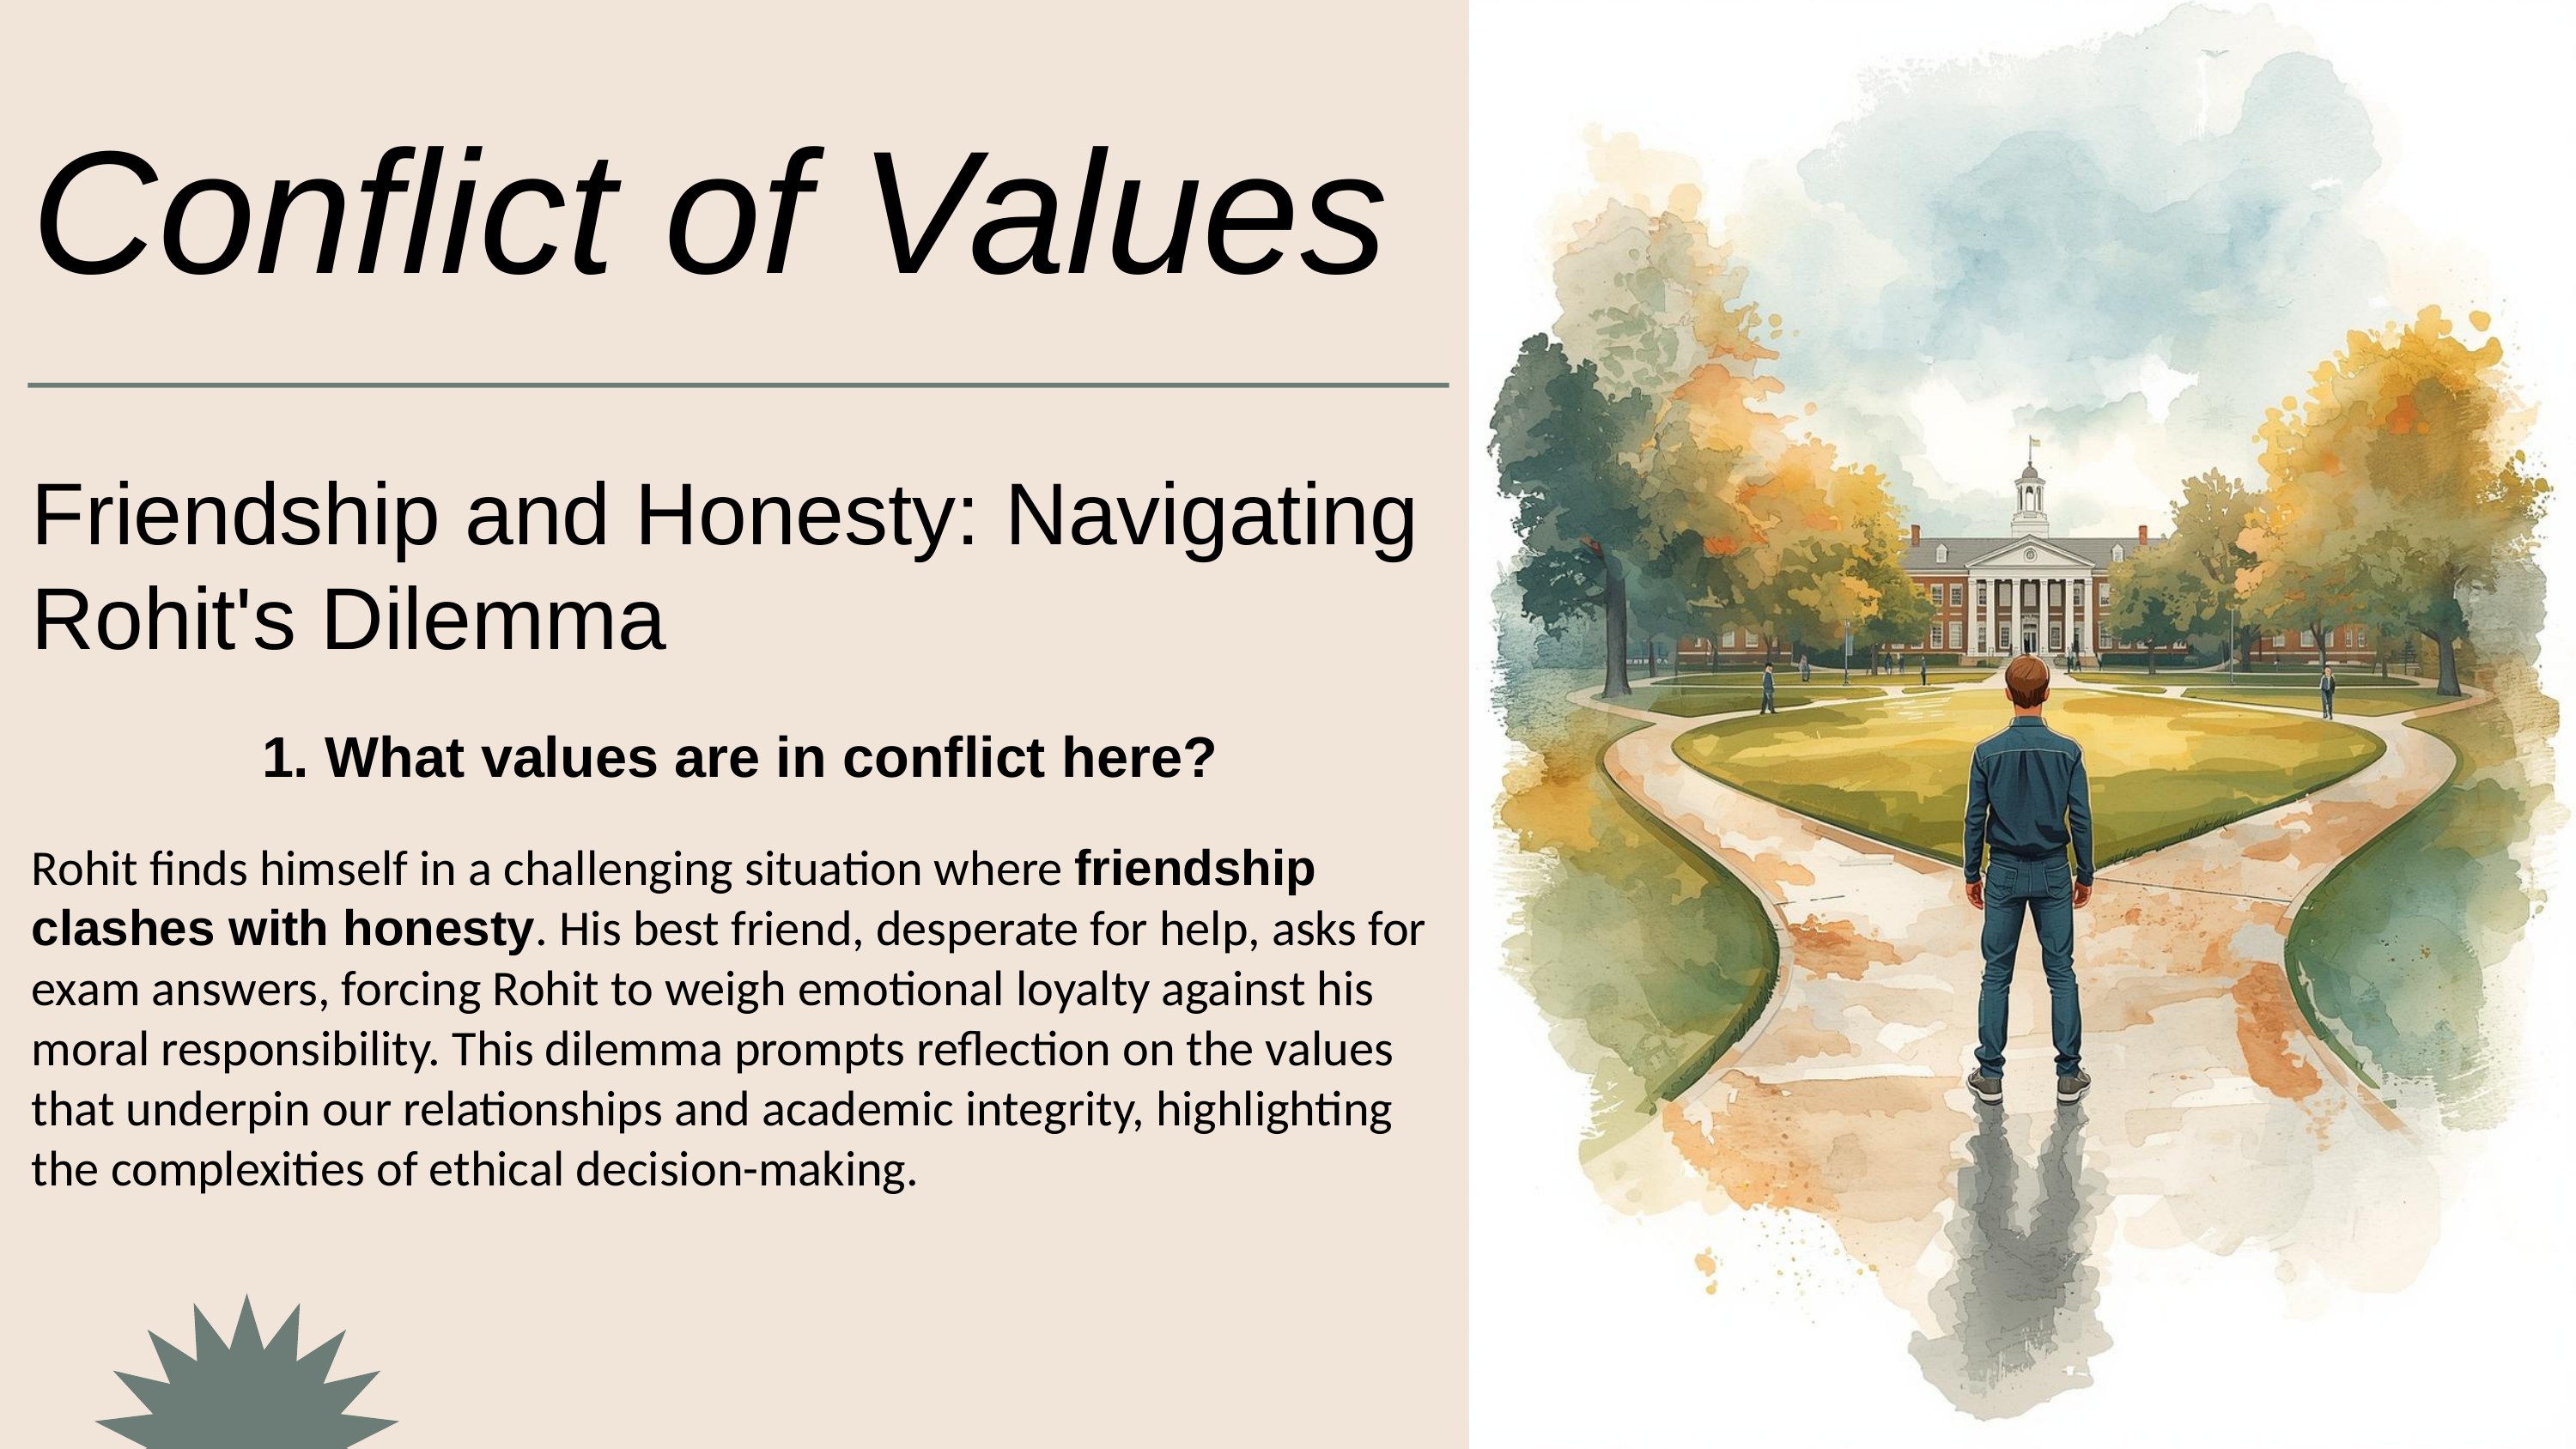

Conflict of Values

Friendship and Honesty: Navigating Rohit's Dilemma

Rohit finds himself in a challenging situation where friendship clashes with honesty. His best friend, desperate for help, asks for exam answers, forcing Rohit to weigh emotional loyalty against his moral responsibility. This dilemma prompts reflection on the values that underpin our relationships and academic integrity, highlighting the complexities of ethical decision-making.
1. What values are in conflict here?